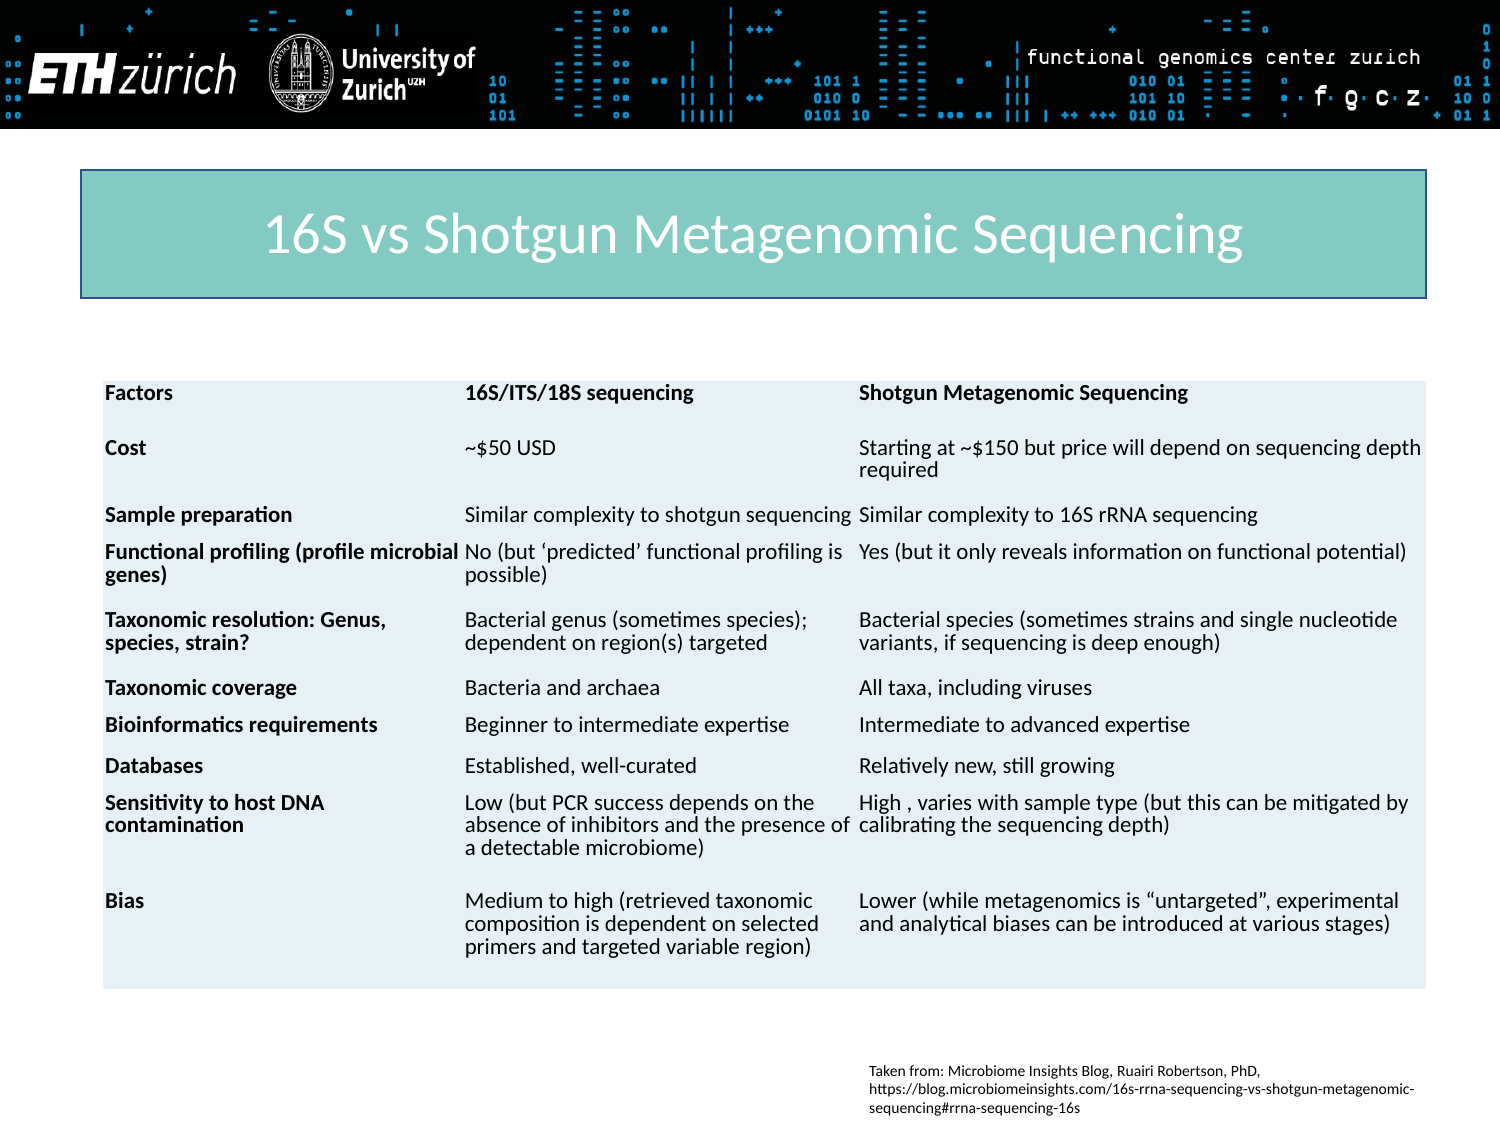

16S vs Shotgun Metagenomic Sequencing
| Factors | 16S/ITS/18S sequencing | Shotgun Metagenomic Sequencing |
| --- | --- | --- |
| Cost | ~$50 USD | Starting at ~$150 but price will depend on sequencing depth required |
| Sample preparation | Similar complexity to shotgun sequencing | Similar complexity to 16S rRNA sequencing |
| Functional profiling (profile microbial genes) | No (but ‘predicted’ functional profiling is possible) | Yes (but it only reveals information on functional potential) |
| Taxonomic resolution: Genus, species, strain? | Bacterial genus (sometimes species); dependent on region(s) targeted | Bacterial species (sometimes strains and single nucleotide variants, if sequencing is deep enough) |
| Taxonomic coverage | Bacteria and archaea | All taxa, including viruses |
| Bioinformatics requirements | Beginner to intermediate expertise | Intermediate to advanced expertise |
| Databases | Established, well-curated | Relatively new, still growing |
| Sensitivity to host DNA contamination | Low (but PCR success depends on the absence of inhibitors and the presence of a detectable microbiome) | High , varies with sample type (but this can be mitigated by calibrating the sequencing depth) |
| Bias | Medium to high (retrieved taxonomic composition is dependent on selected primers and targeted variable region) | Lower (while metagenomics is “untargeted”, experimental and analytical biases can be introduced at various stages) |
Taken from: Microbiome Insights Blog, Ruairi Robertson, PhD, https://blog.microbiomeinsights.com/16s-rrna-sequencing-vs-shotgun-metagenomic-sequencing#rrna-sequencing-16s